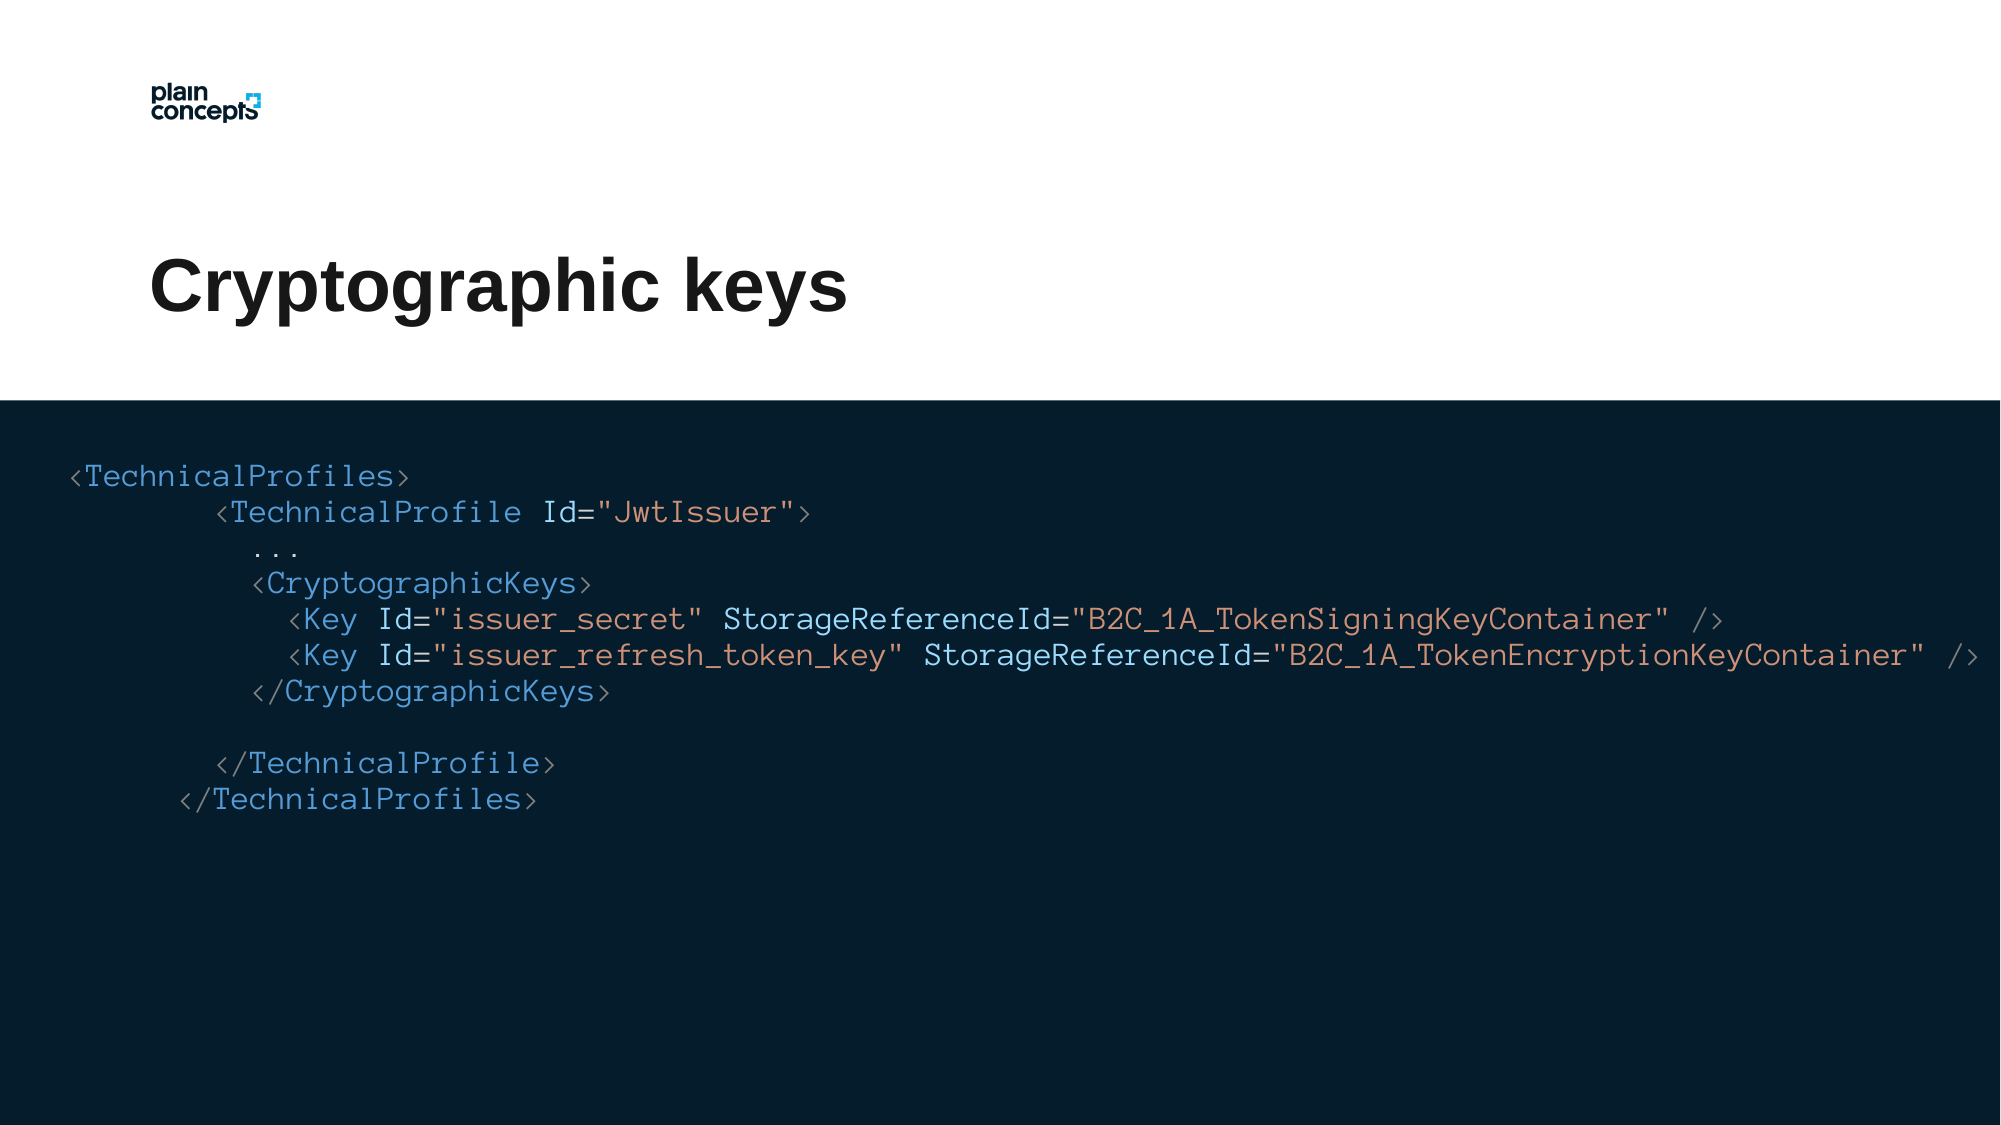

Cryptographic keys

<TechnicalProfiles>
        <TechnicalProfile Id="JwtIssuer">
          ...
          <CryptographicKeys>
            <Key Id="issuer_secret" StorageReferenceId="B2C_1A_TokenSigningKeyContainer" />
            <Key Id="issuer_refresh_token_key" StorageReferenceId="B2C_1A_TokenEncryptionKeyContainer" />
          </CryptographicKeys>

        </TechnicalProfile>
      </TechnicalProfiles>